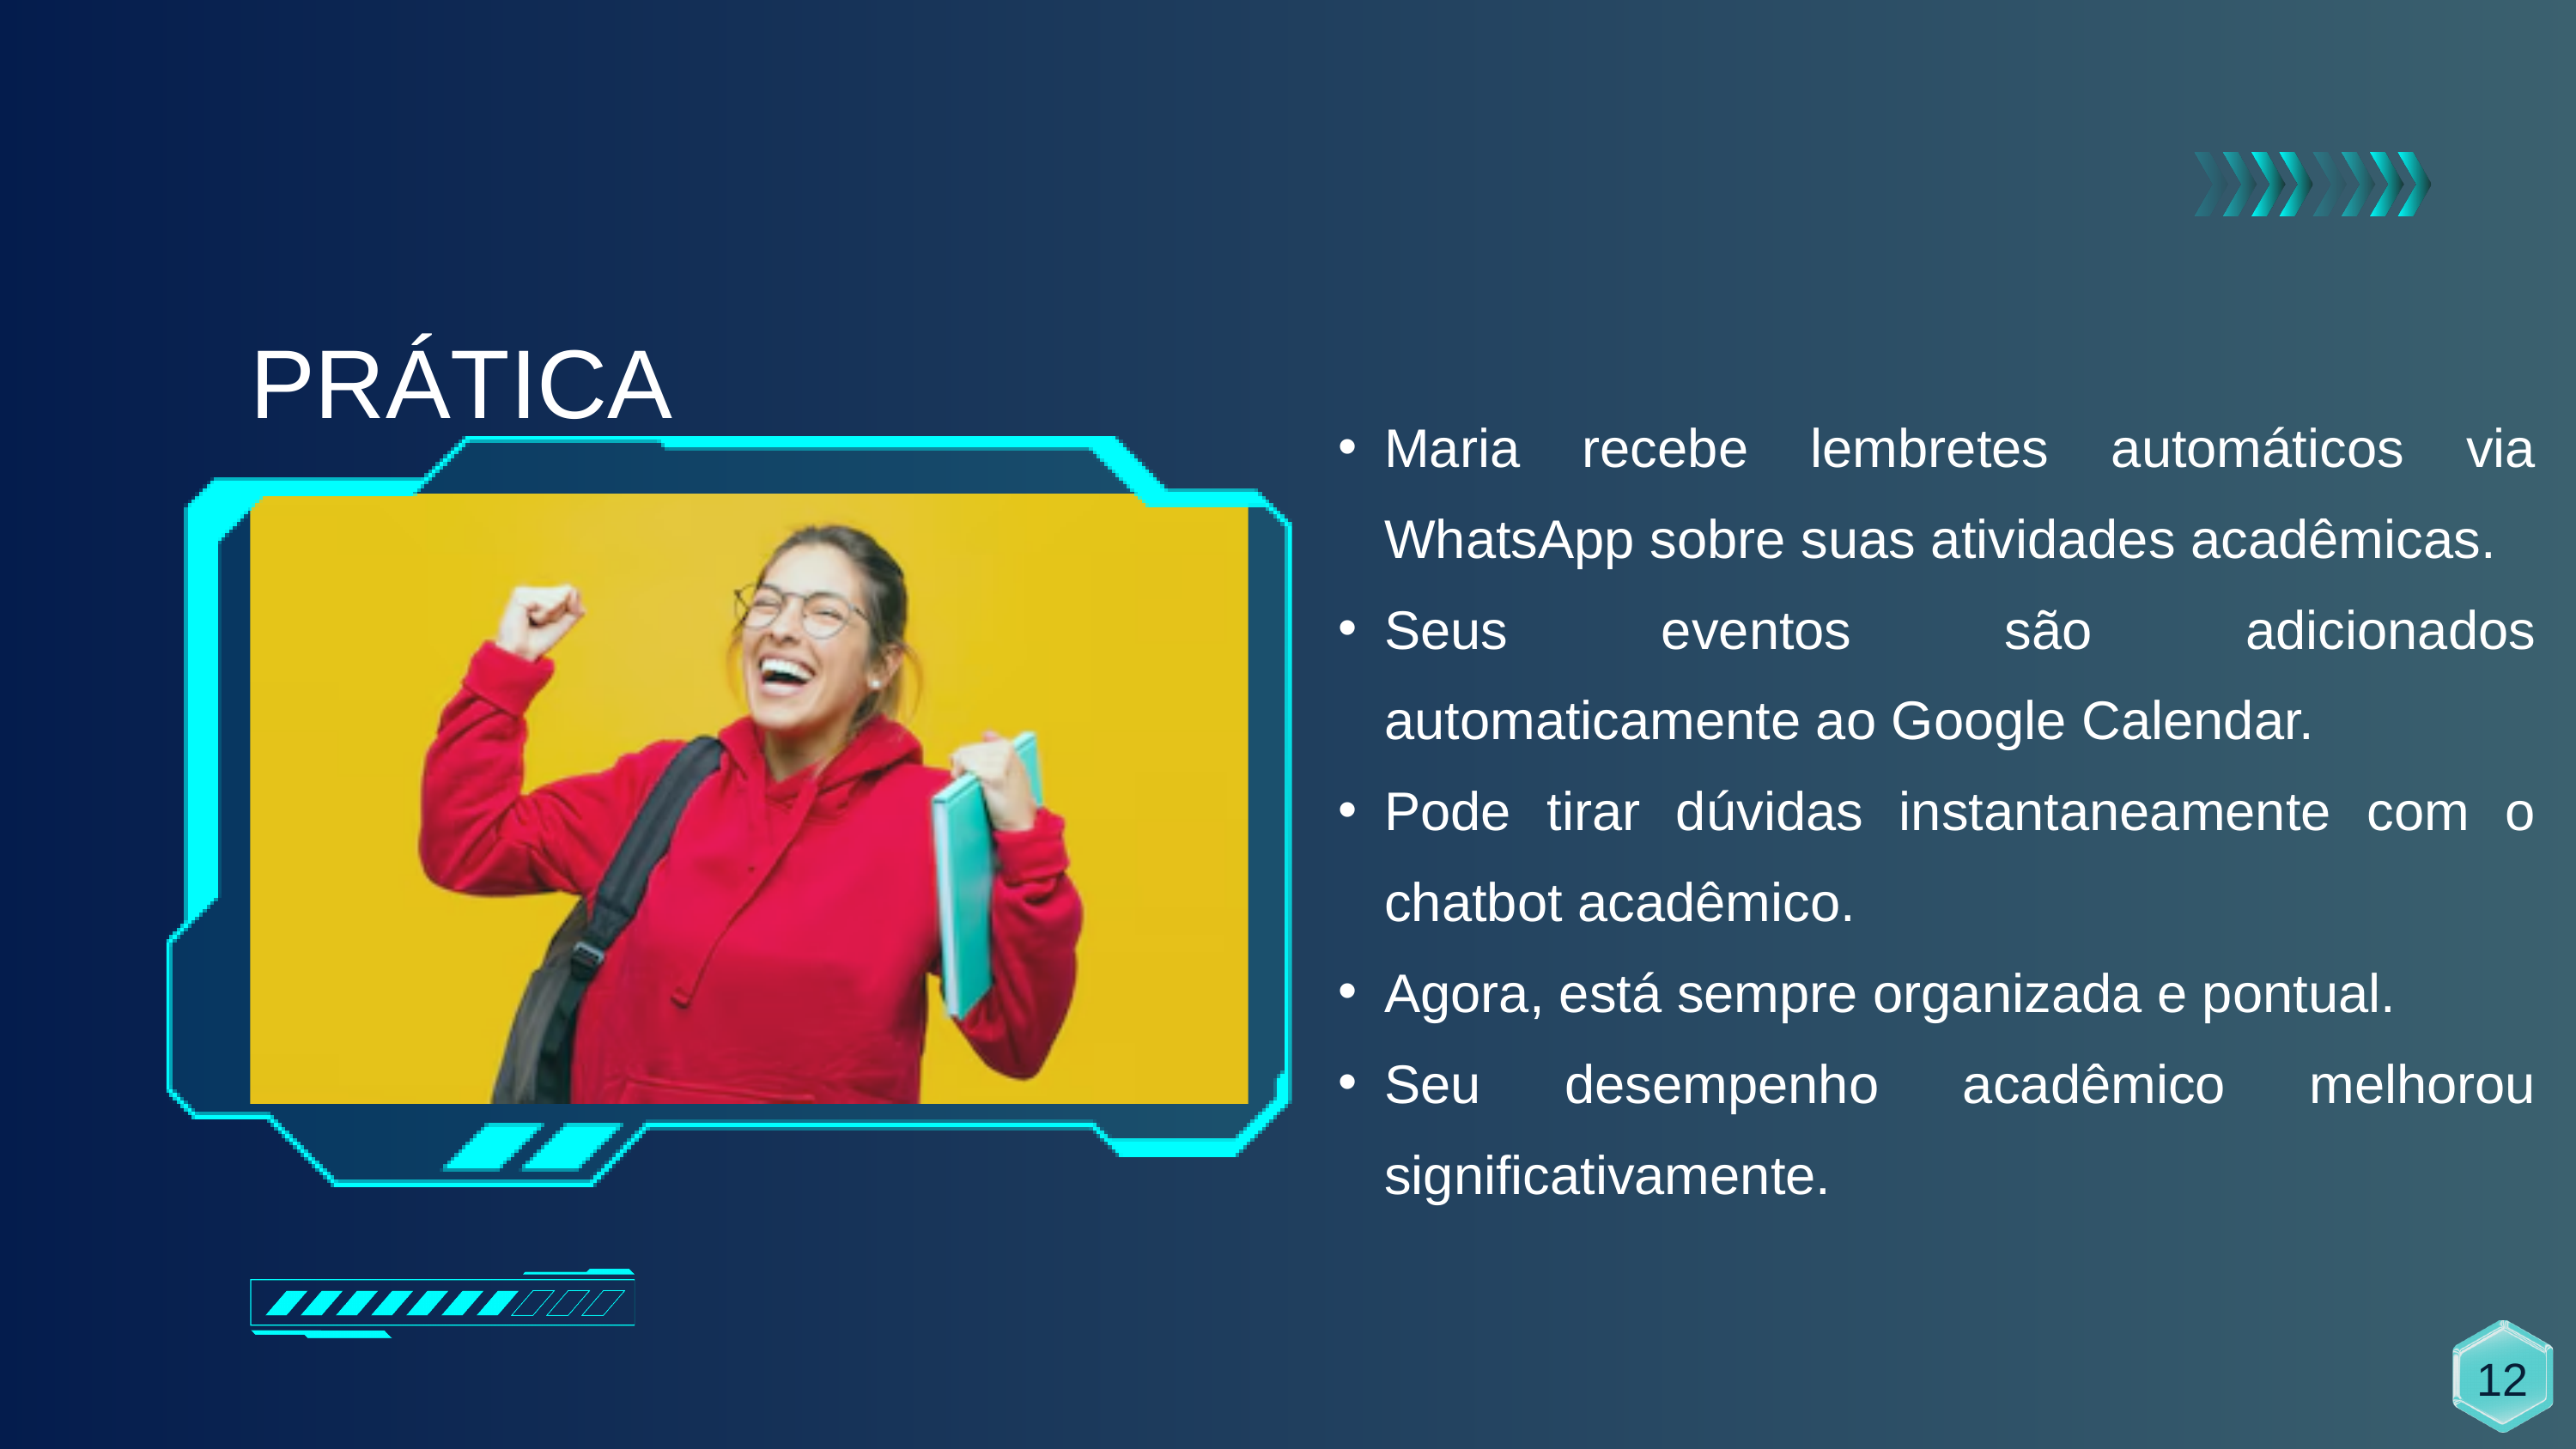

PRÁTICA
Maria recebe lembretes automáticos via WhatsApp sobre suas atividades acadêmicas.
Seus eventos são adicionados automaticamente ao Google Calendar.
Pode tirar dúvidas instantaneamente com o chatbot acadêmico.
Agora, está sempre organizada e pontual.
Seu desempenho acadêmico melhorou significativamente.

12